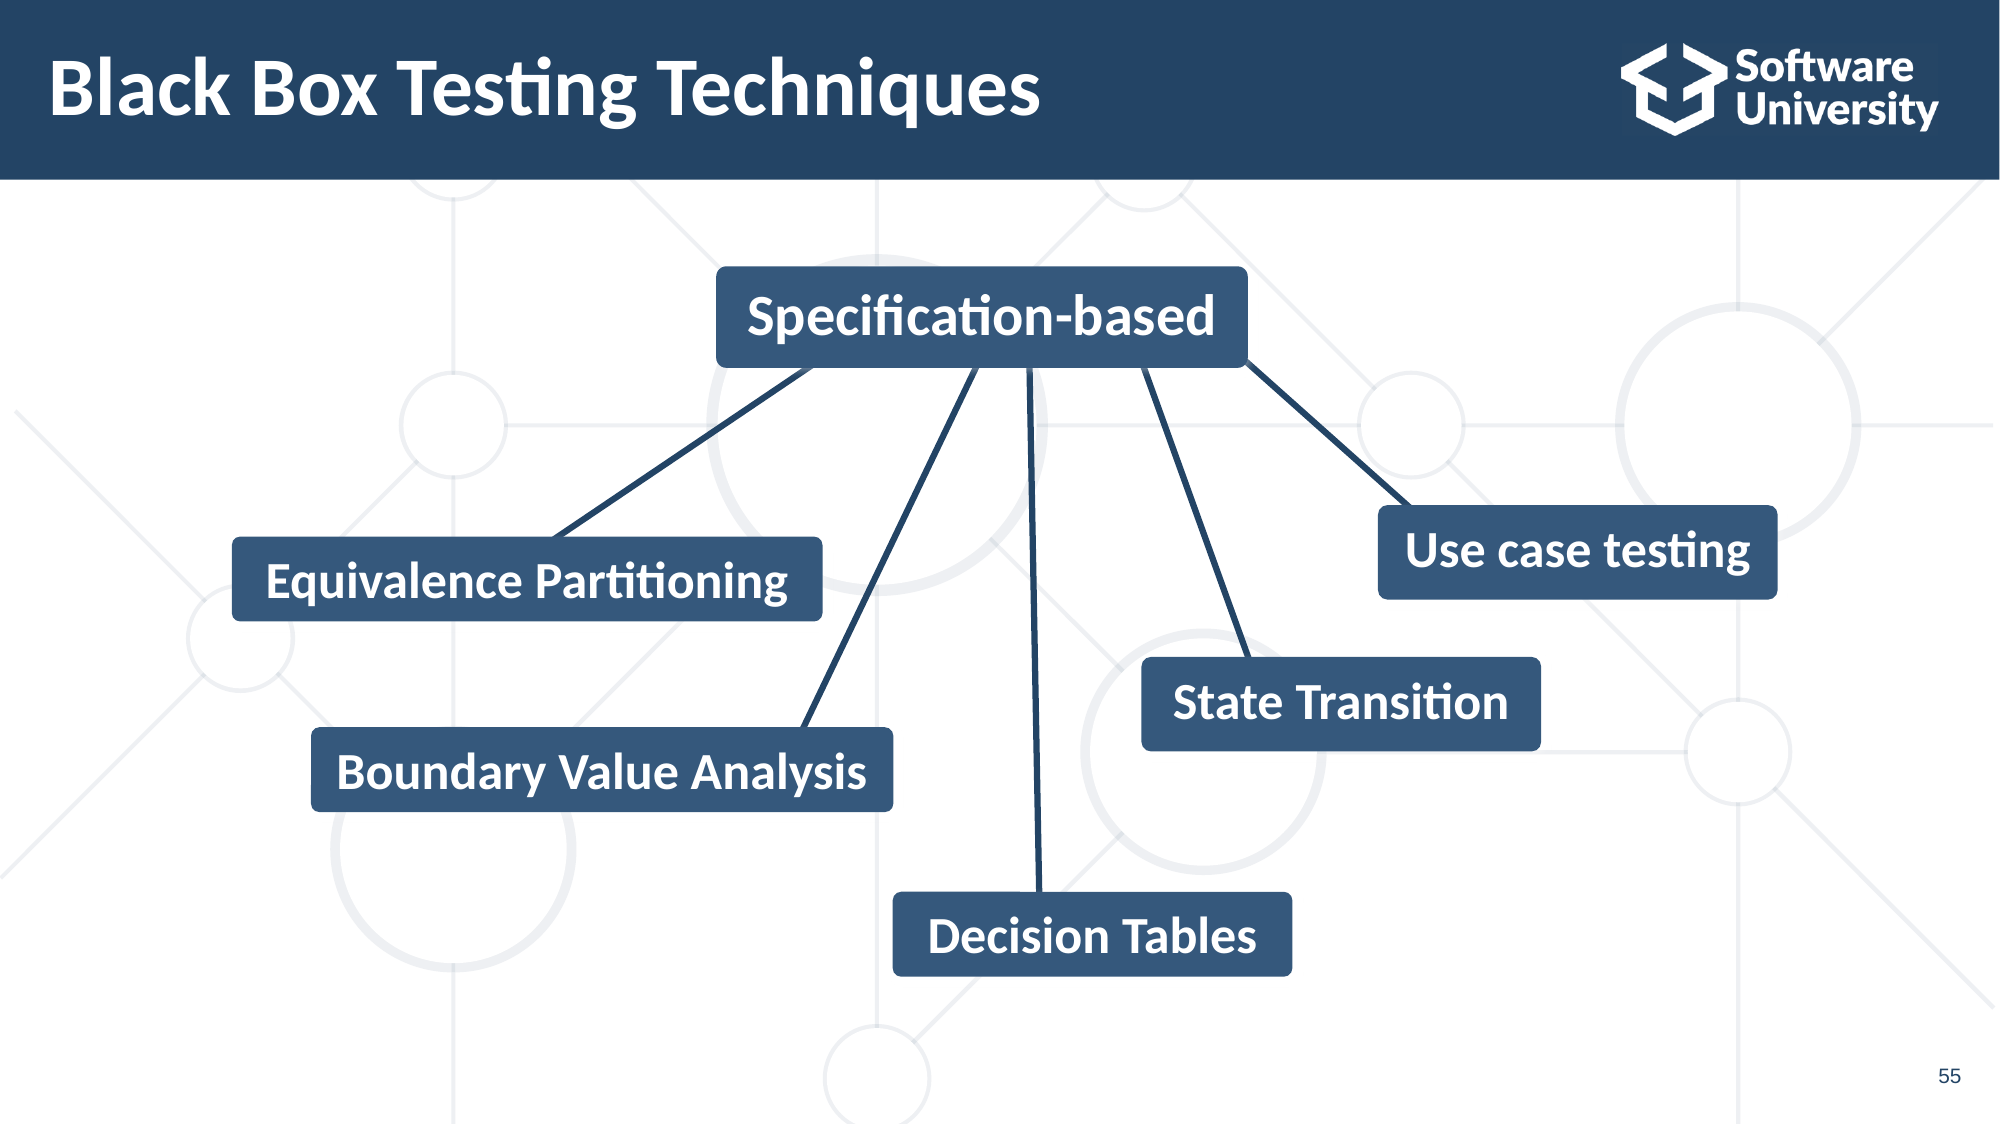

# Black Box Testing Techniques
Specification-based
Use case testing
Equivalence Partitioning
State Transition
Boundary Value Analysis
Decision Tables
55